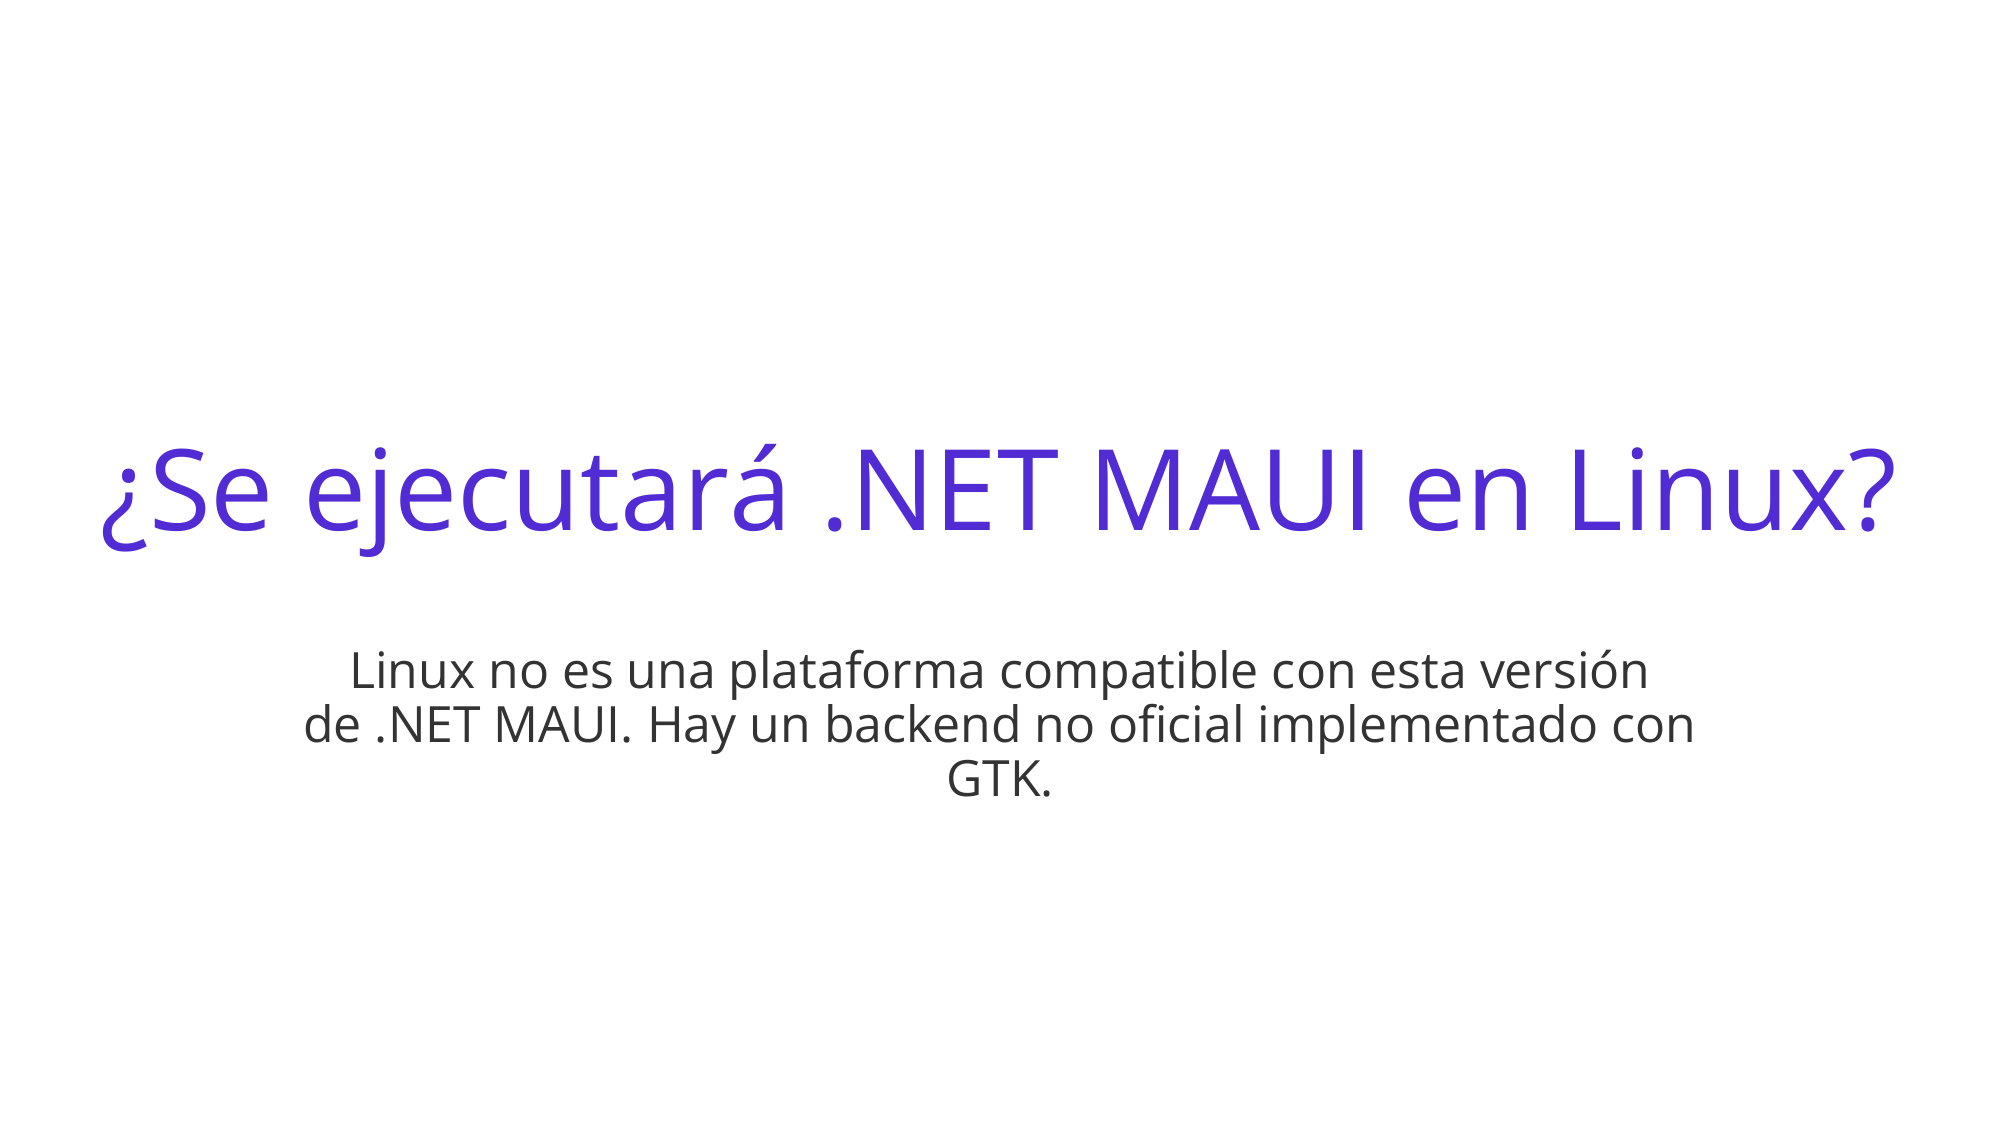

# ¿Se ejecutará .NET MAUI en Linux?
Linux no es una plataforma compatible con esta versión de .NET MAUI. Hay un backend no oficial implementado con GTK.